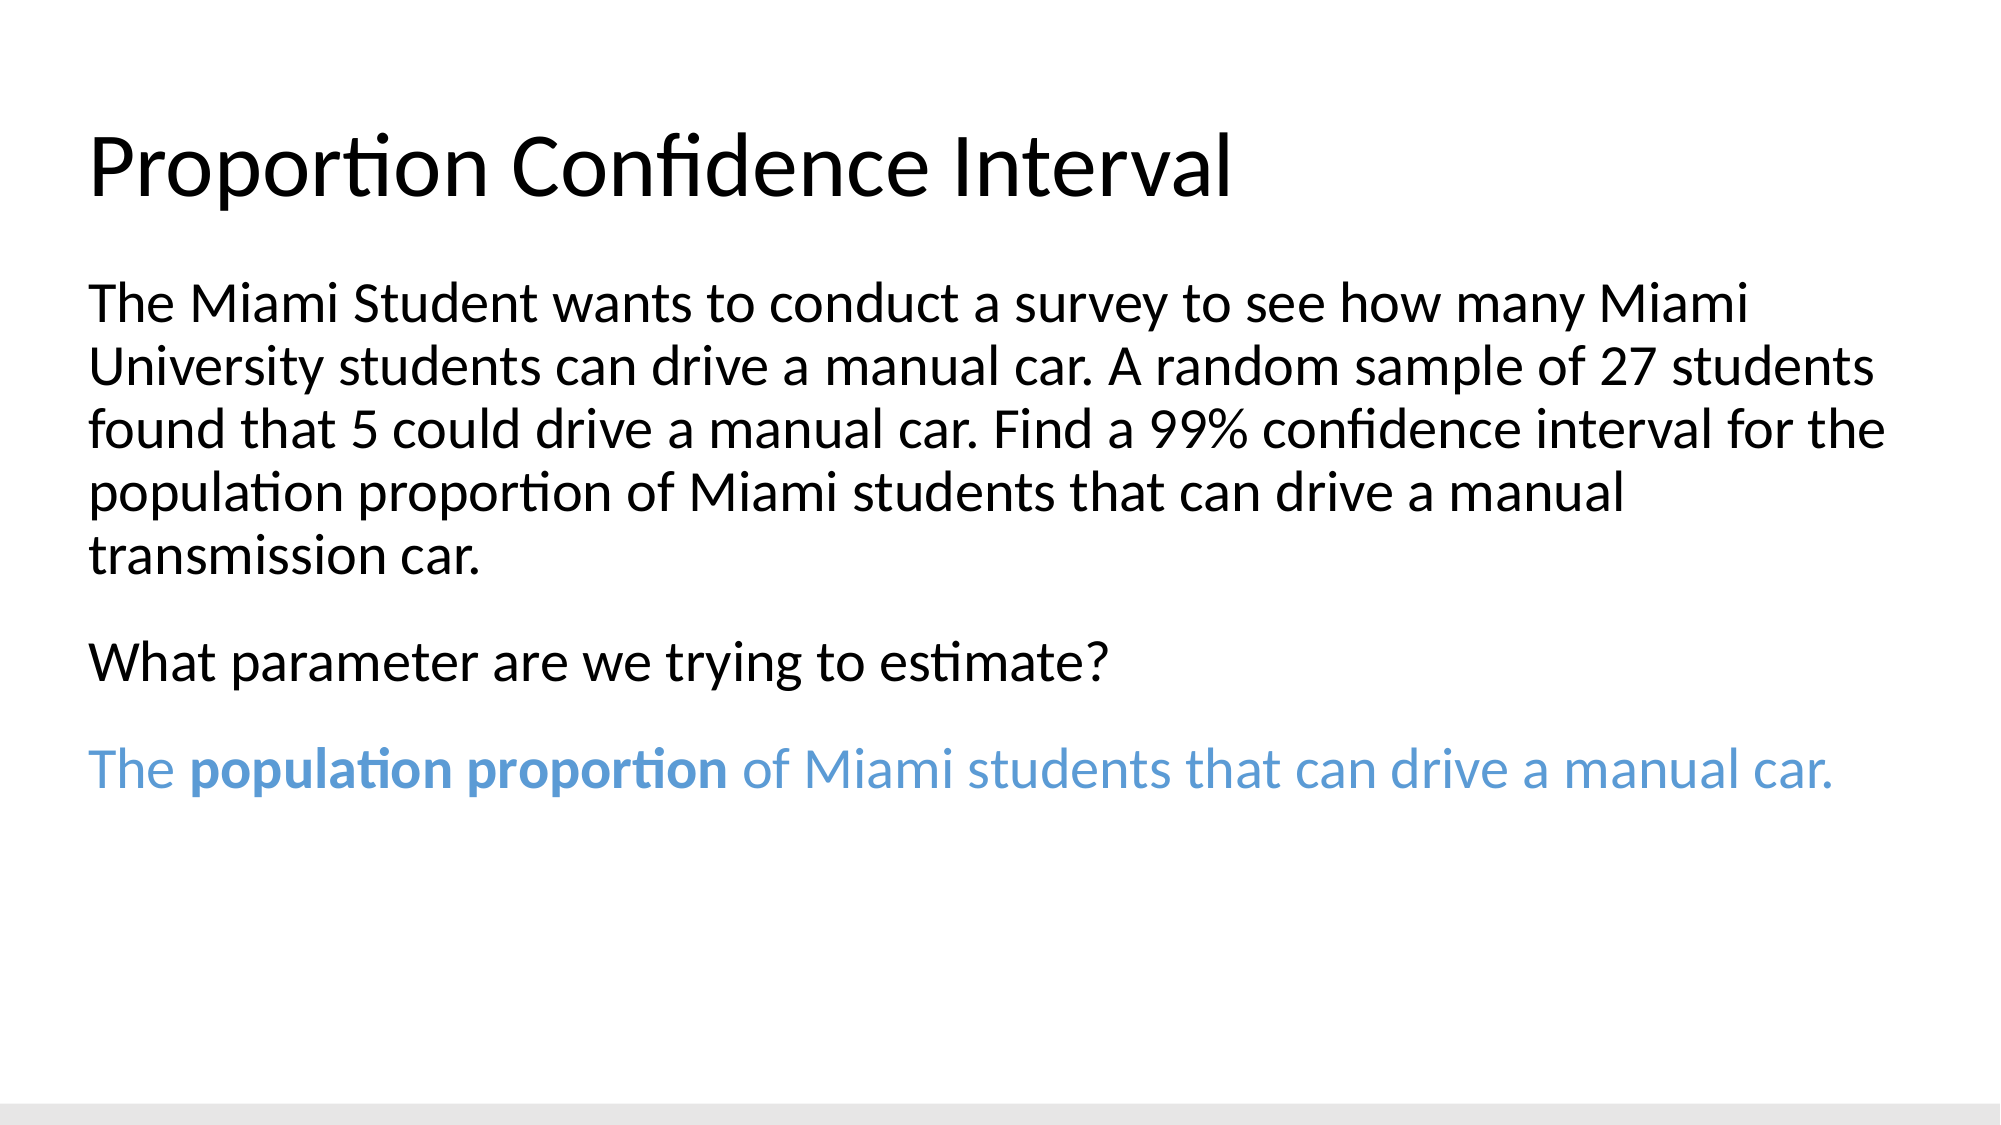

# Proportion Confidence Interval
The Miami Student wants to conduct a survey to see how many Miami University students can drive a manual car. A random sample of 27 students found that 5 could drive a manual car. Find a 99% confidence interval for the population proportion of Miami students that can drive a manual transmission car.
What parameter are we trying to estimate?
The population proportion of Miami students that can drive a manual car.